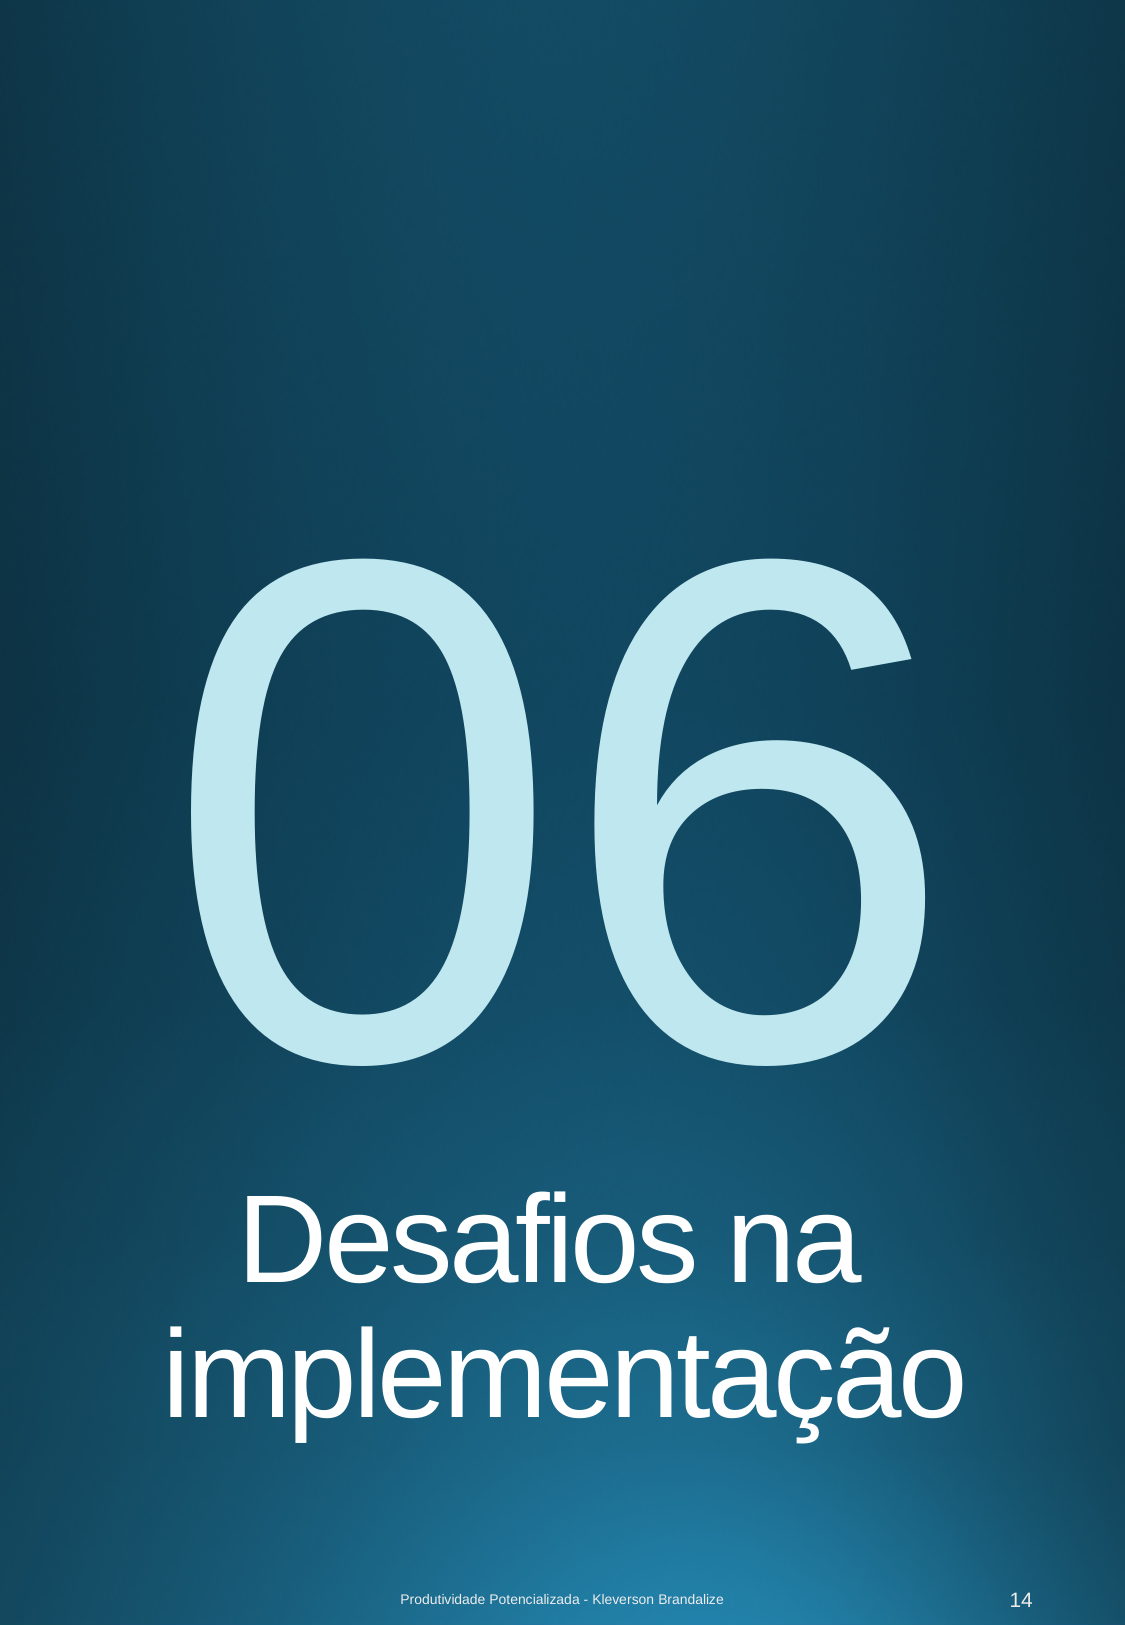

06
# Desafios na implementação
Produtividade Potencializada - Kleverson Brandalize
14